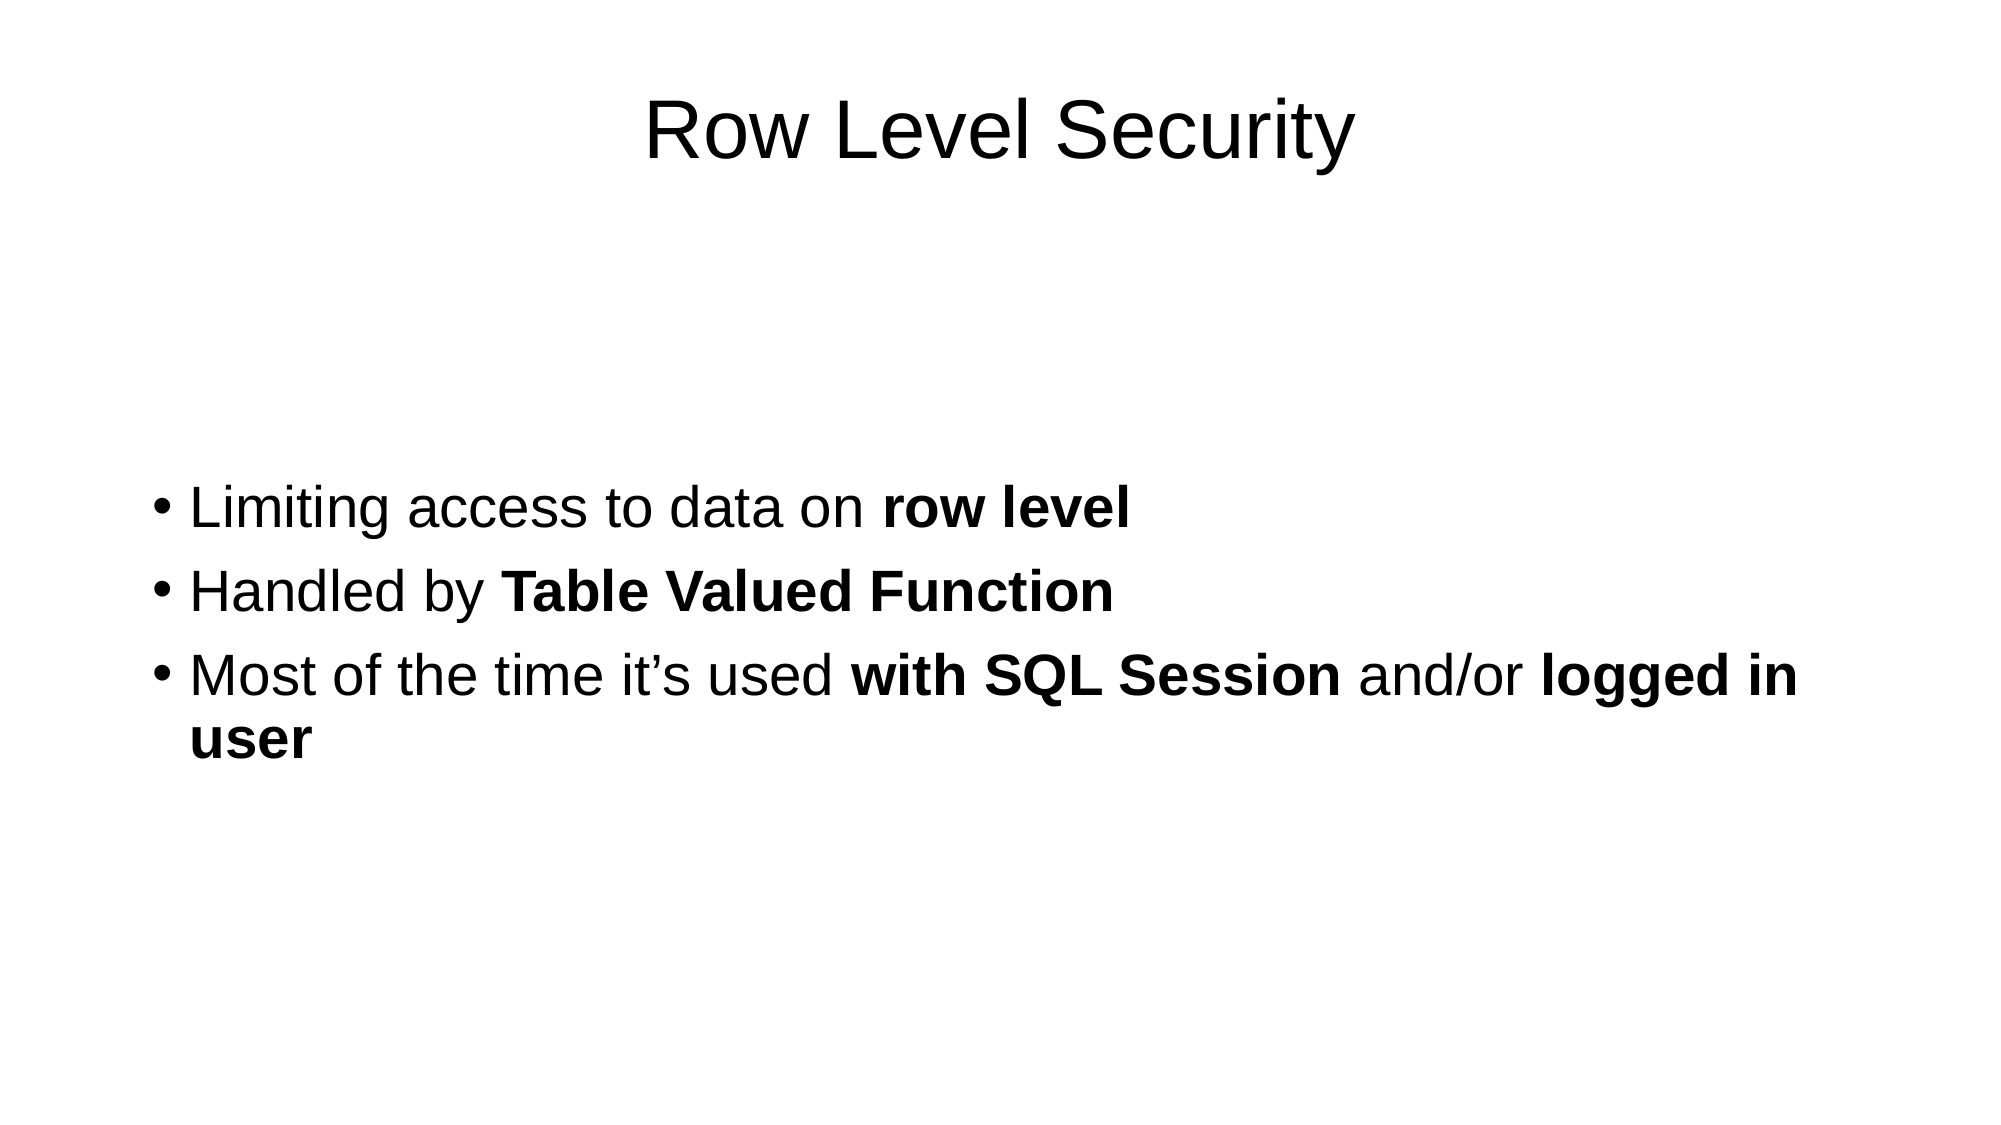

# Row Level Security
Limiting access to data on row level
Handled by Table Valued Function
Most of the time it’s used with SQL Session and/or logged in user